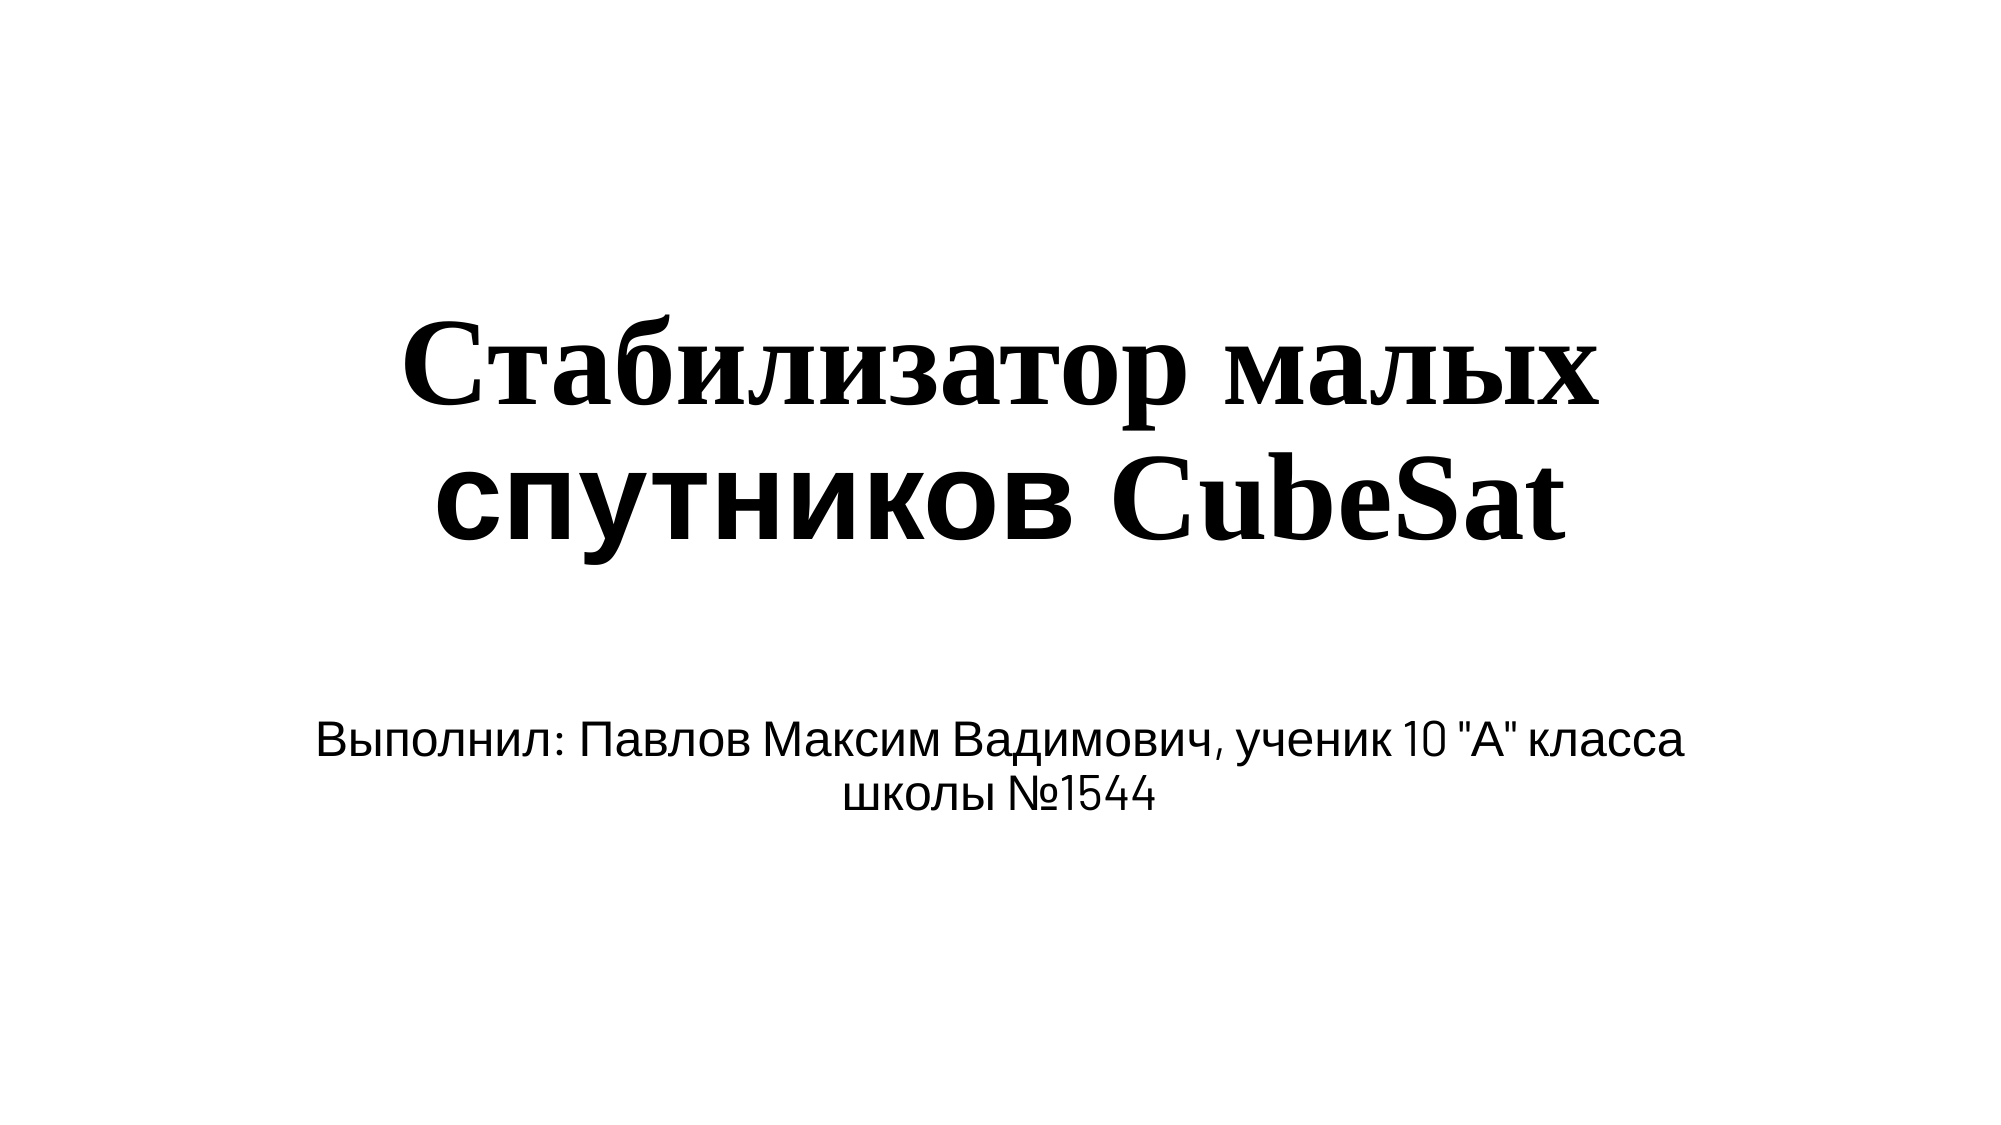

# Стабилизатор малых спутников CubeSat

Выполнил: Павлов Максим Вадимович, ученик 10 "А" класса школы №1544